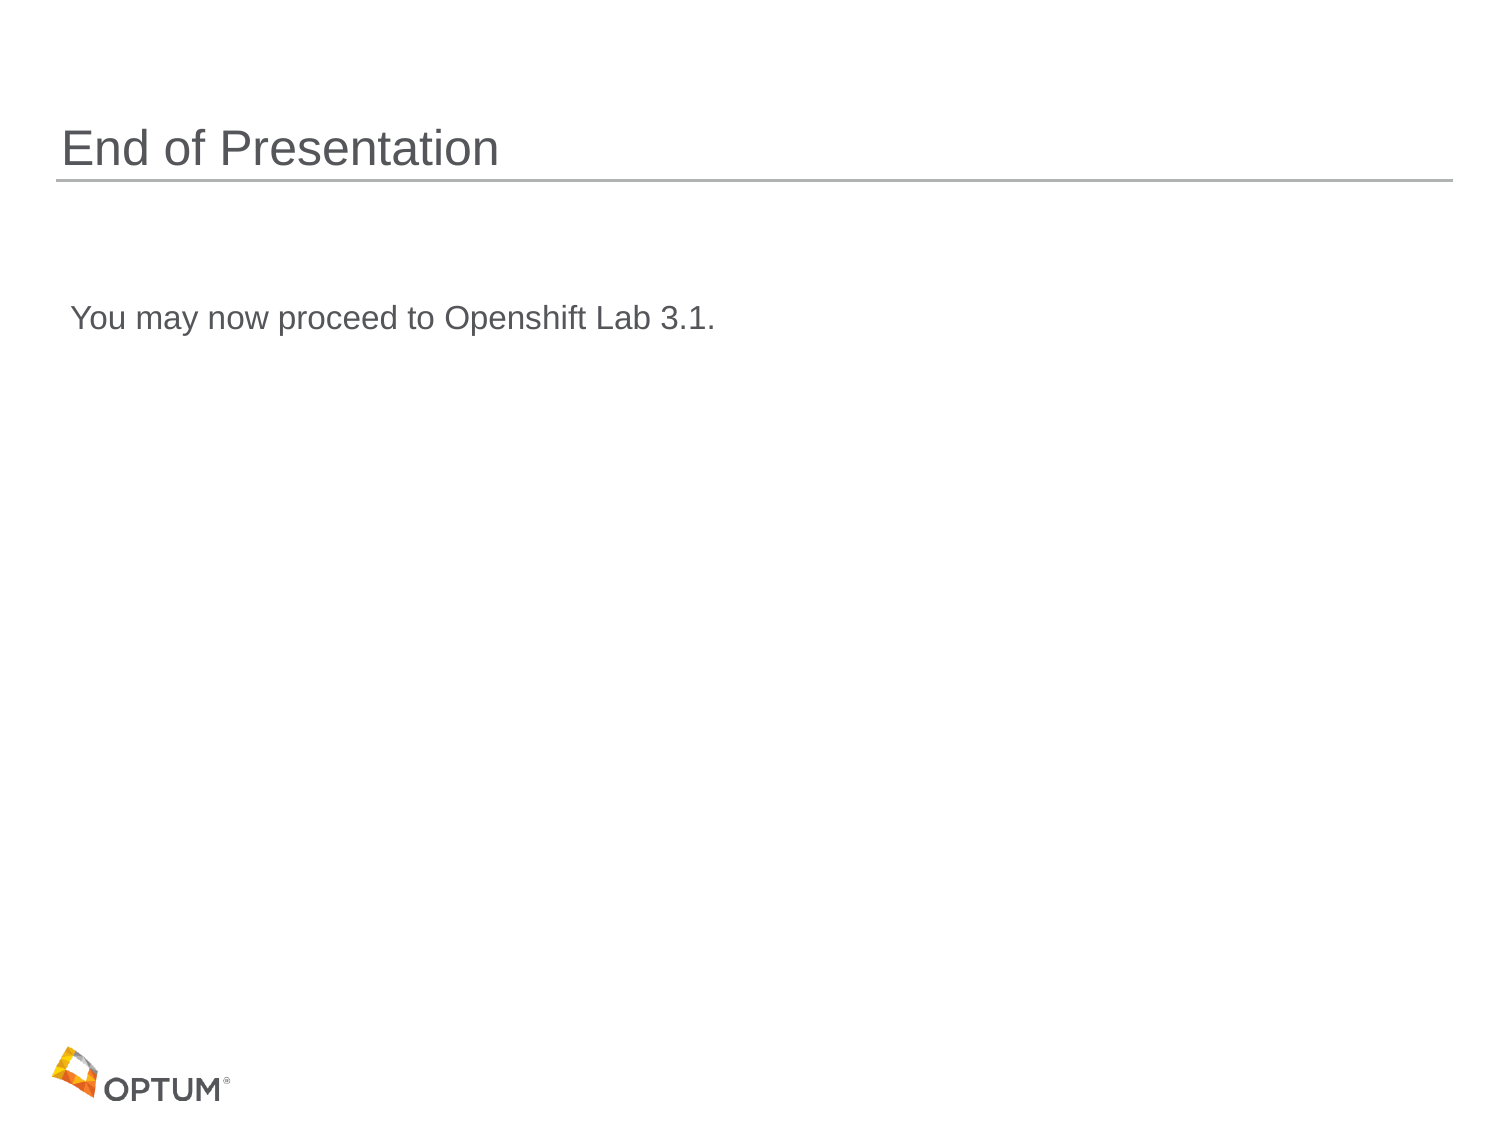

# End of Presentation
 You may now proceed to Openshift Lab 3.1.